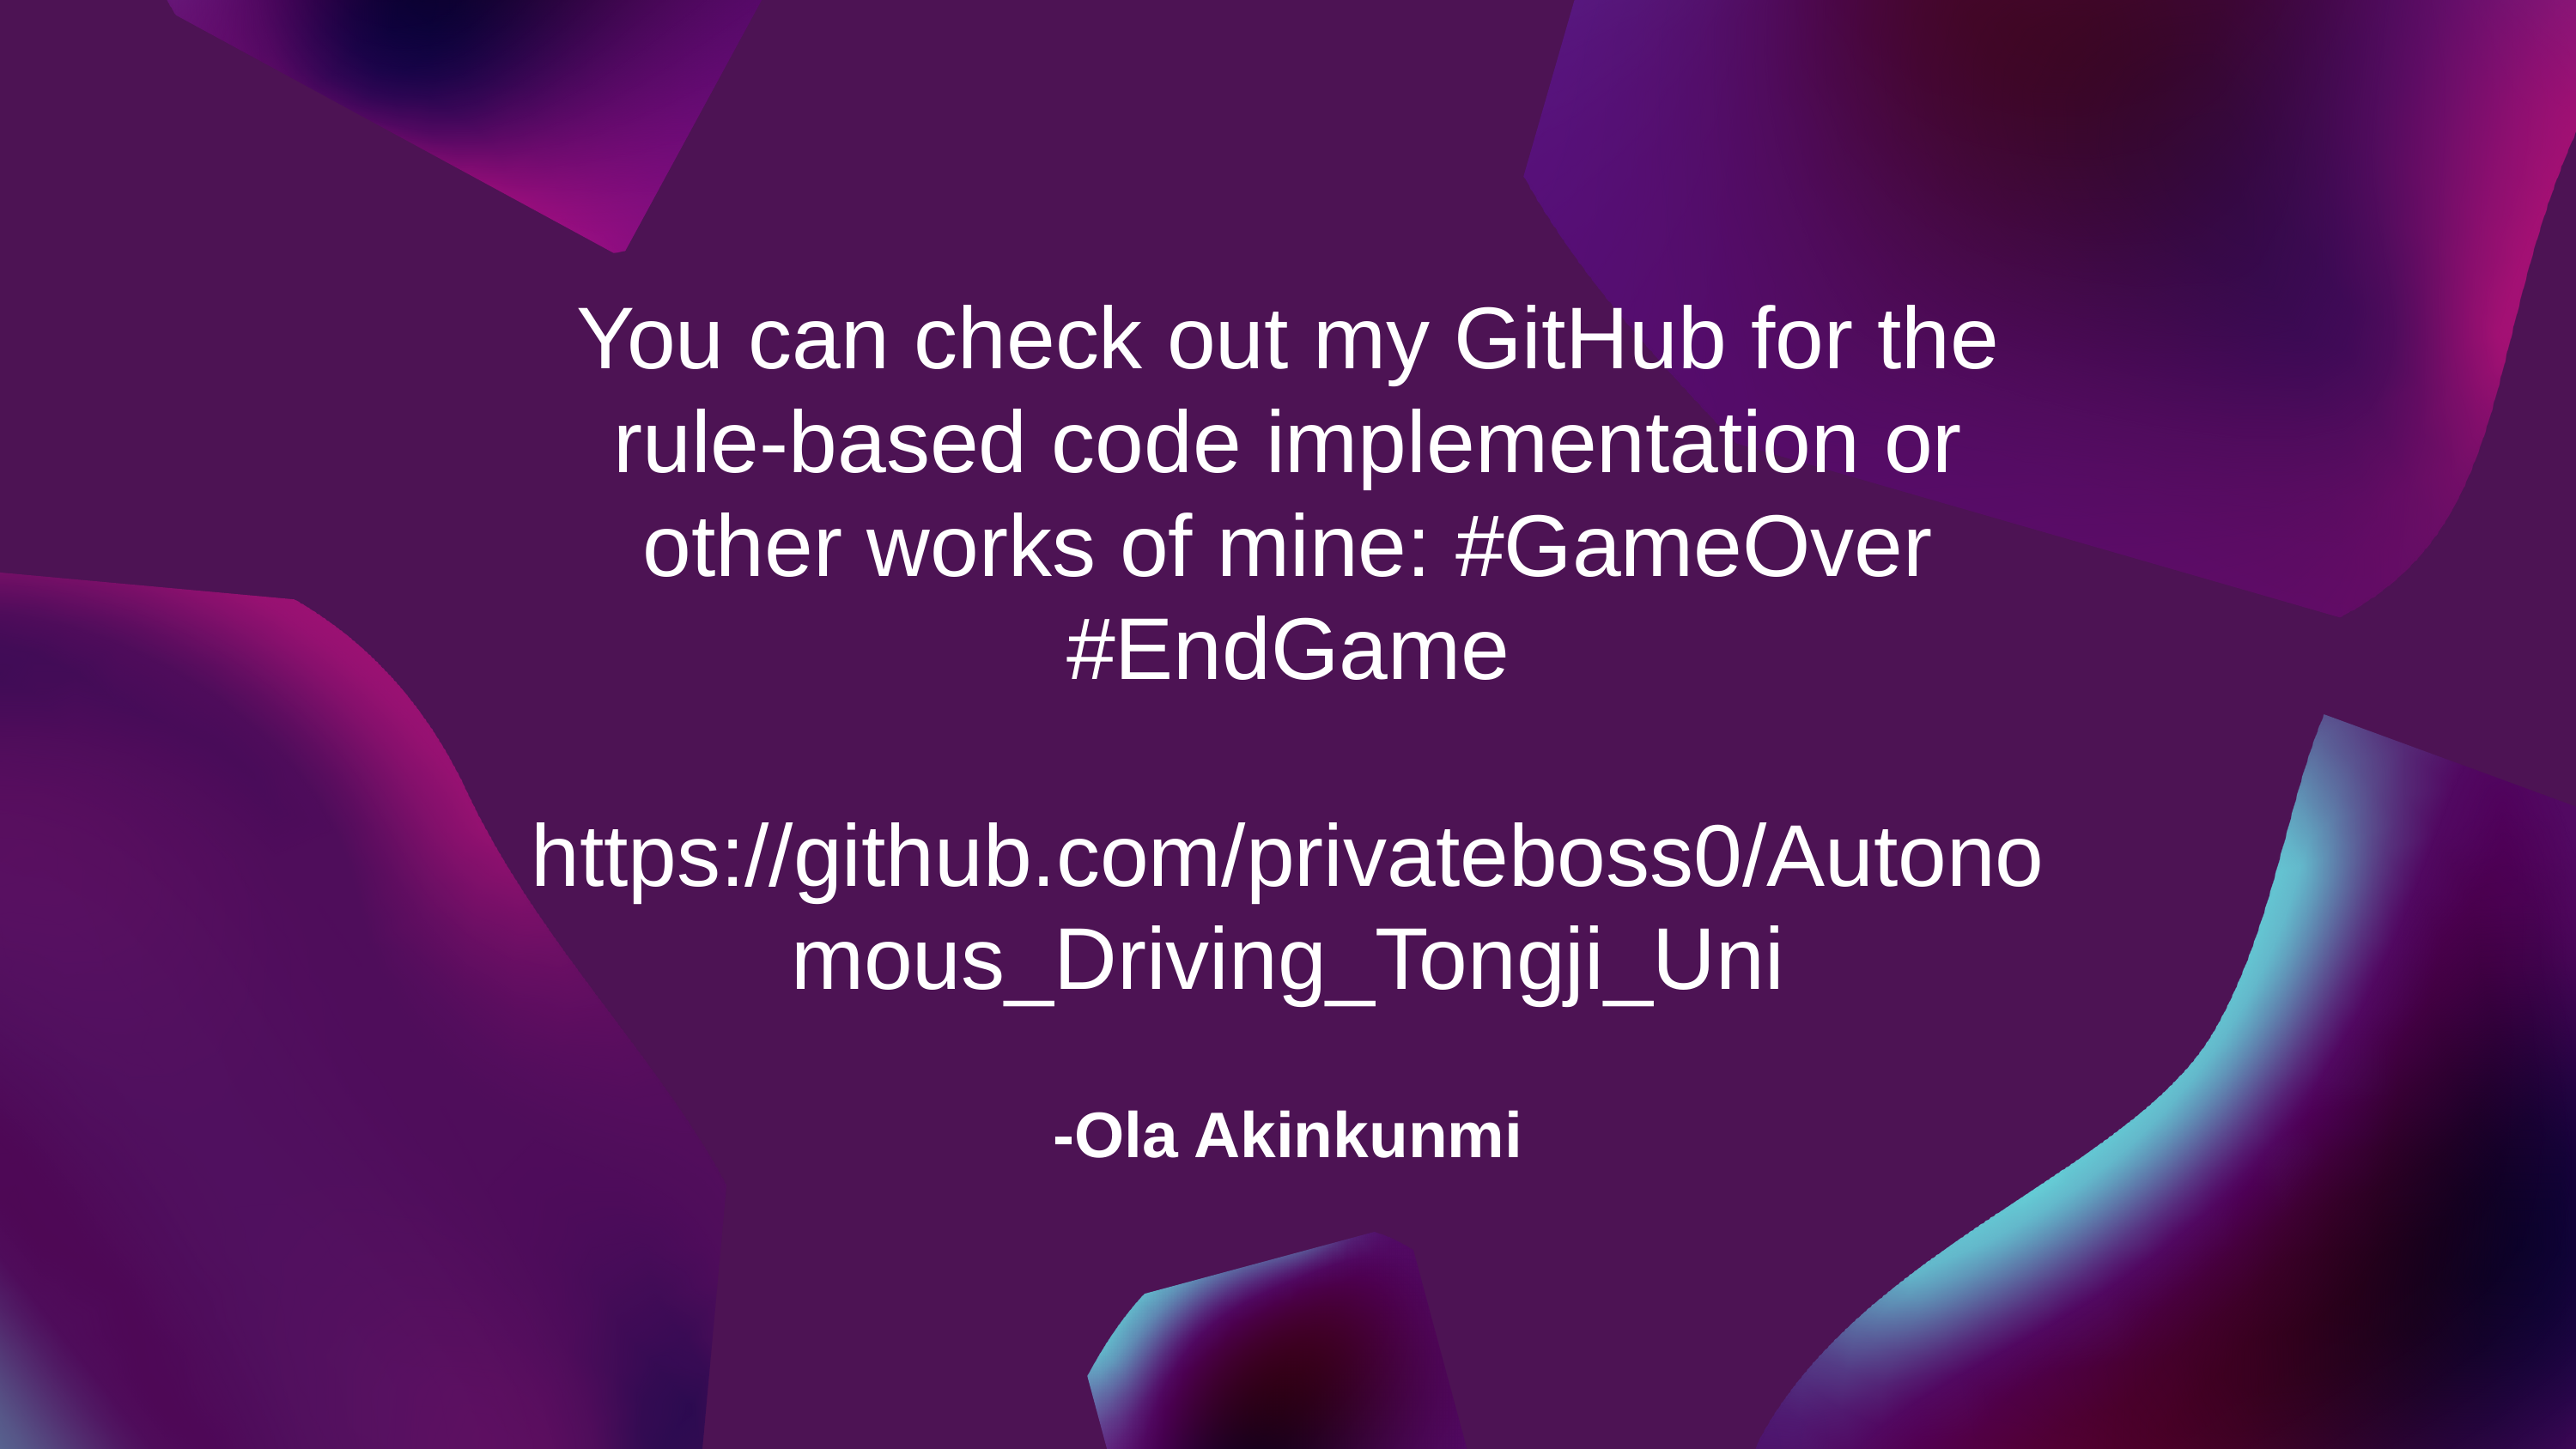

You can check out my GitHub for the rule-based code implementation or other works of mine: #GameOver #EndGame
 https://github.com/privateboss0/Autonomous_Driving_Tongji_Uni
-Ola Akinkunmi